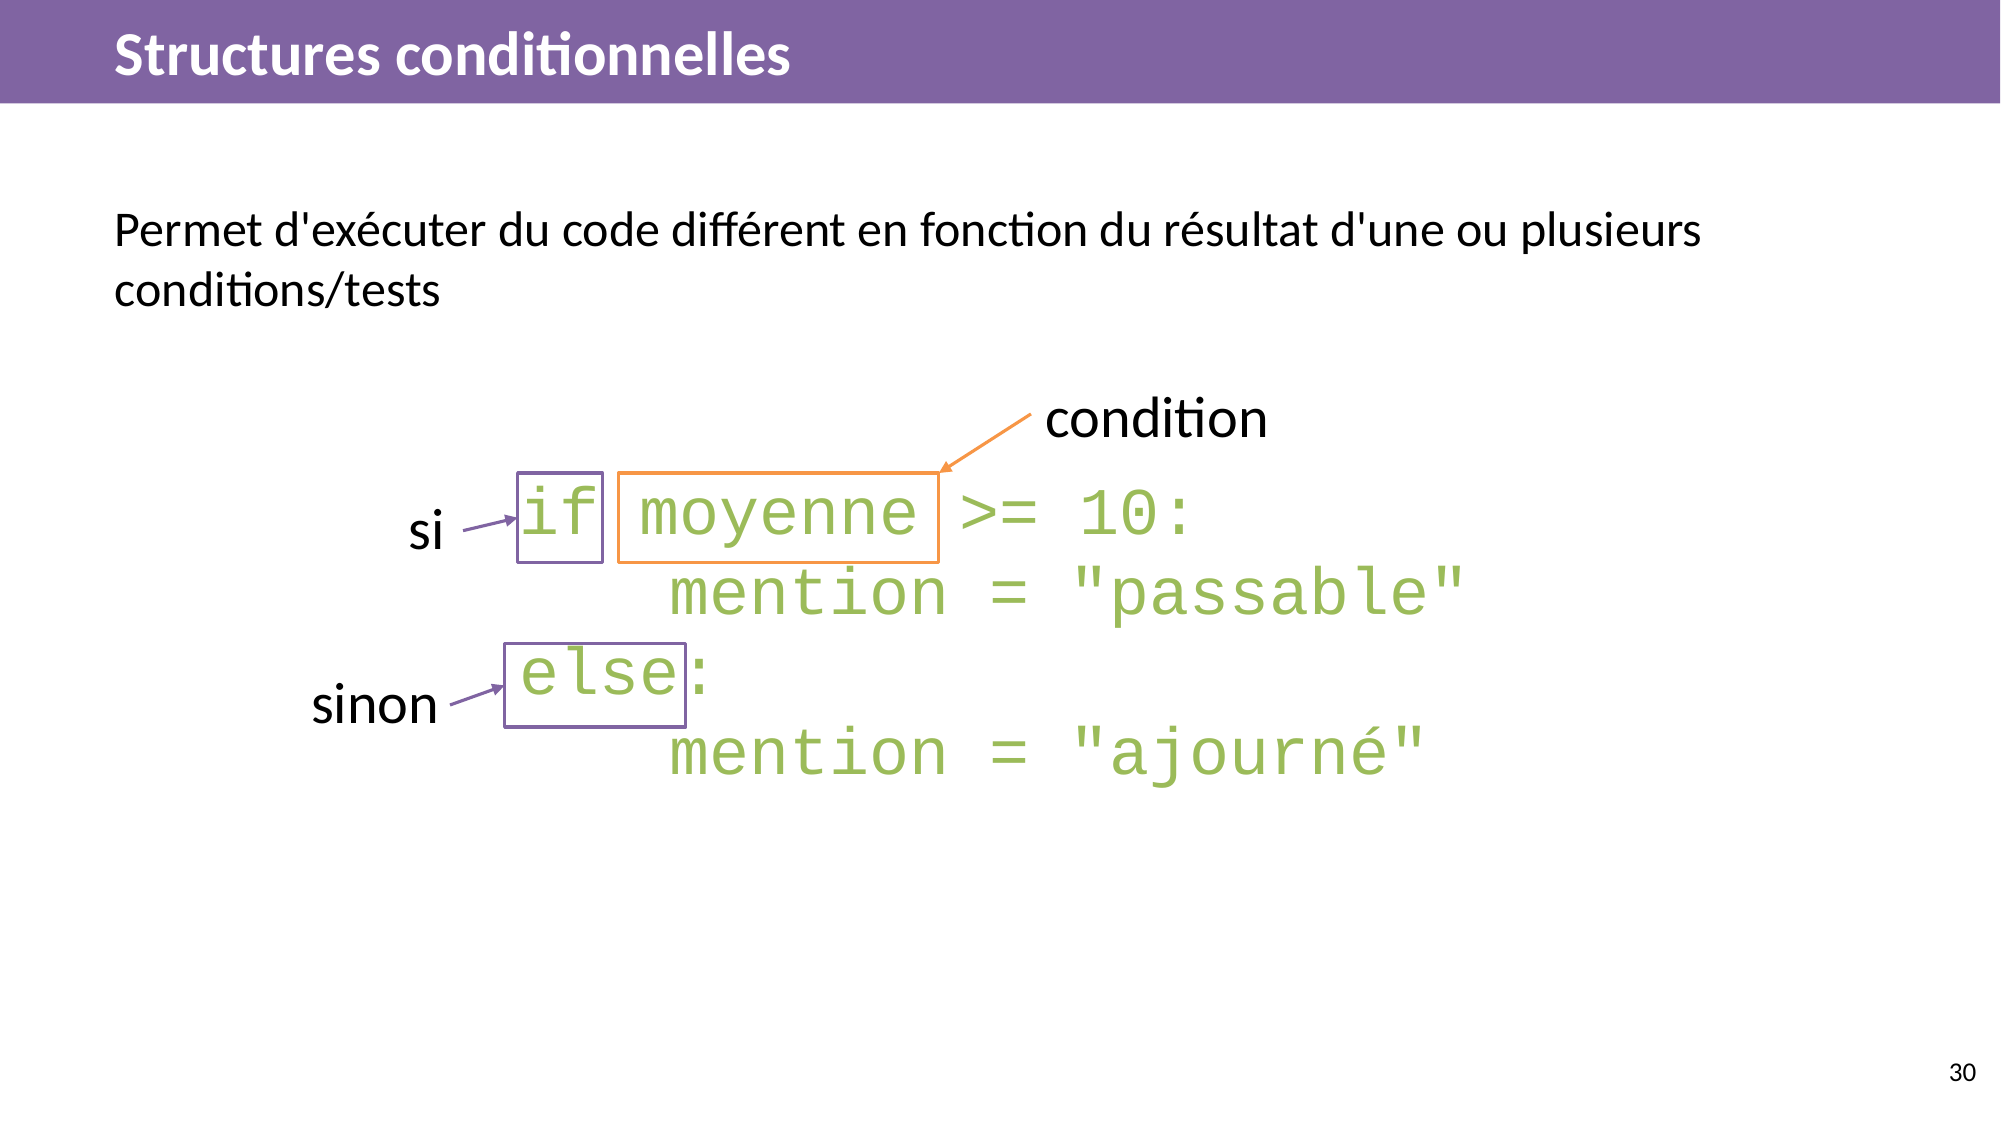

# Structures conditionnelles
Permet d'exécuter du code différent en fonction du résultat d'une ou plusieurs conditions/tests

condition
if moyenne >= 10:
	mention = "passable"
else:
	mention = "ajourné"

si

sinon
30